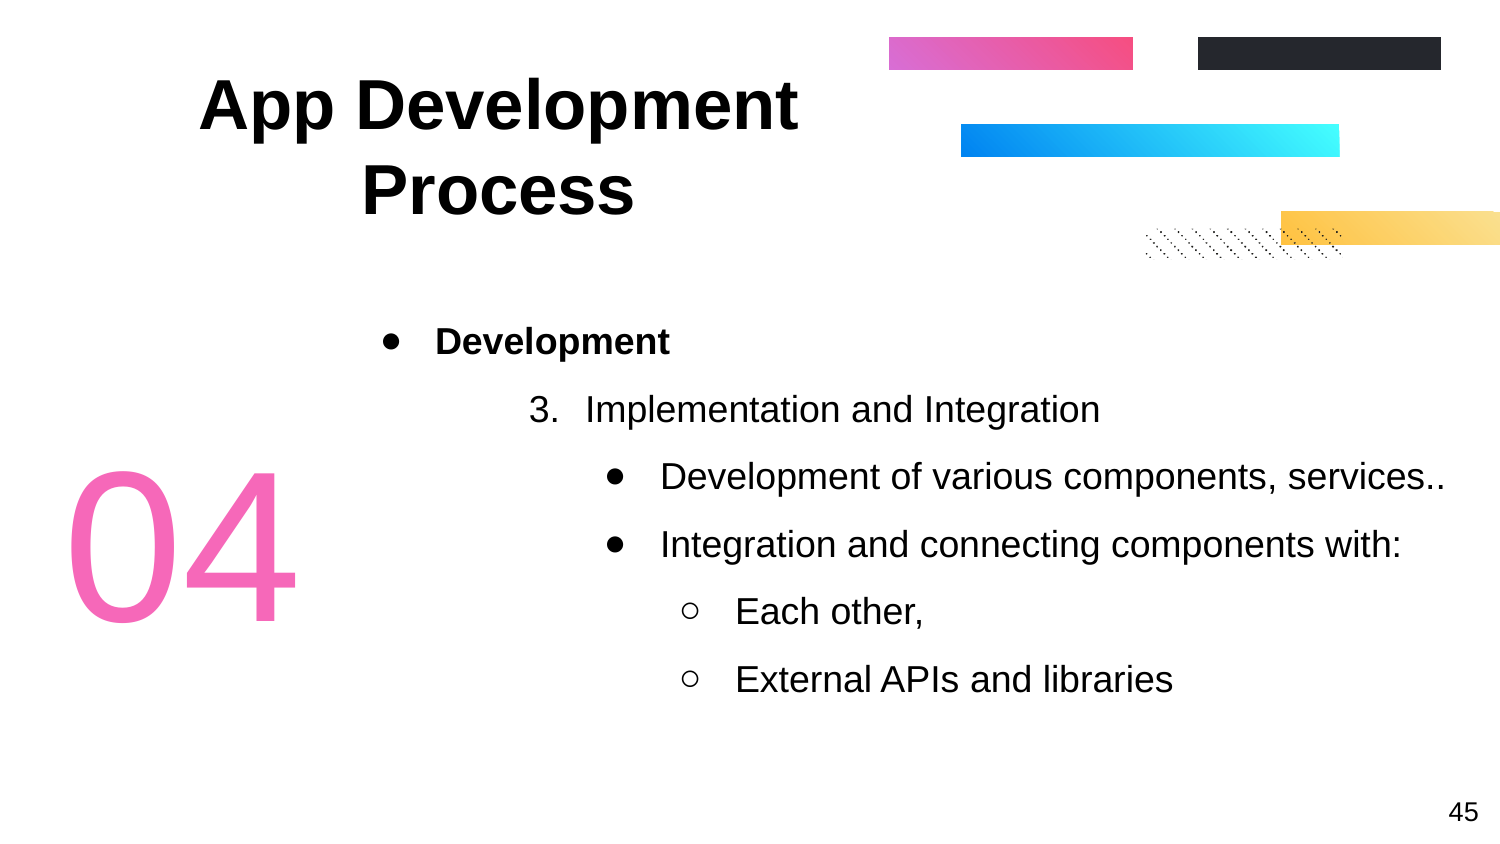

# App Development Process
Development
Implementation and Integration
Development of various components, services..
Integration and connecting components with:
Each other,
External APIs and libraries

04
45